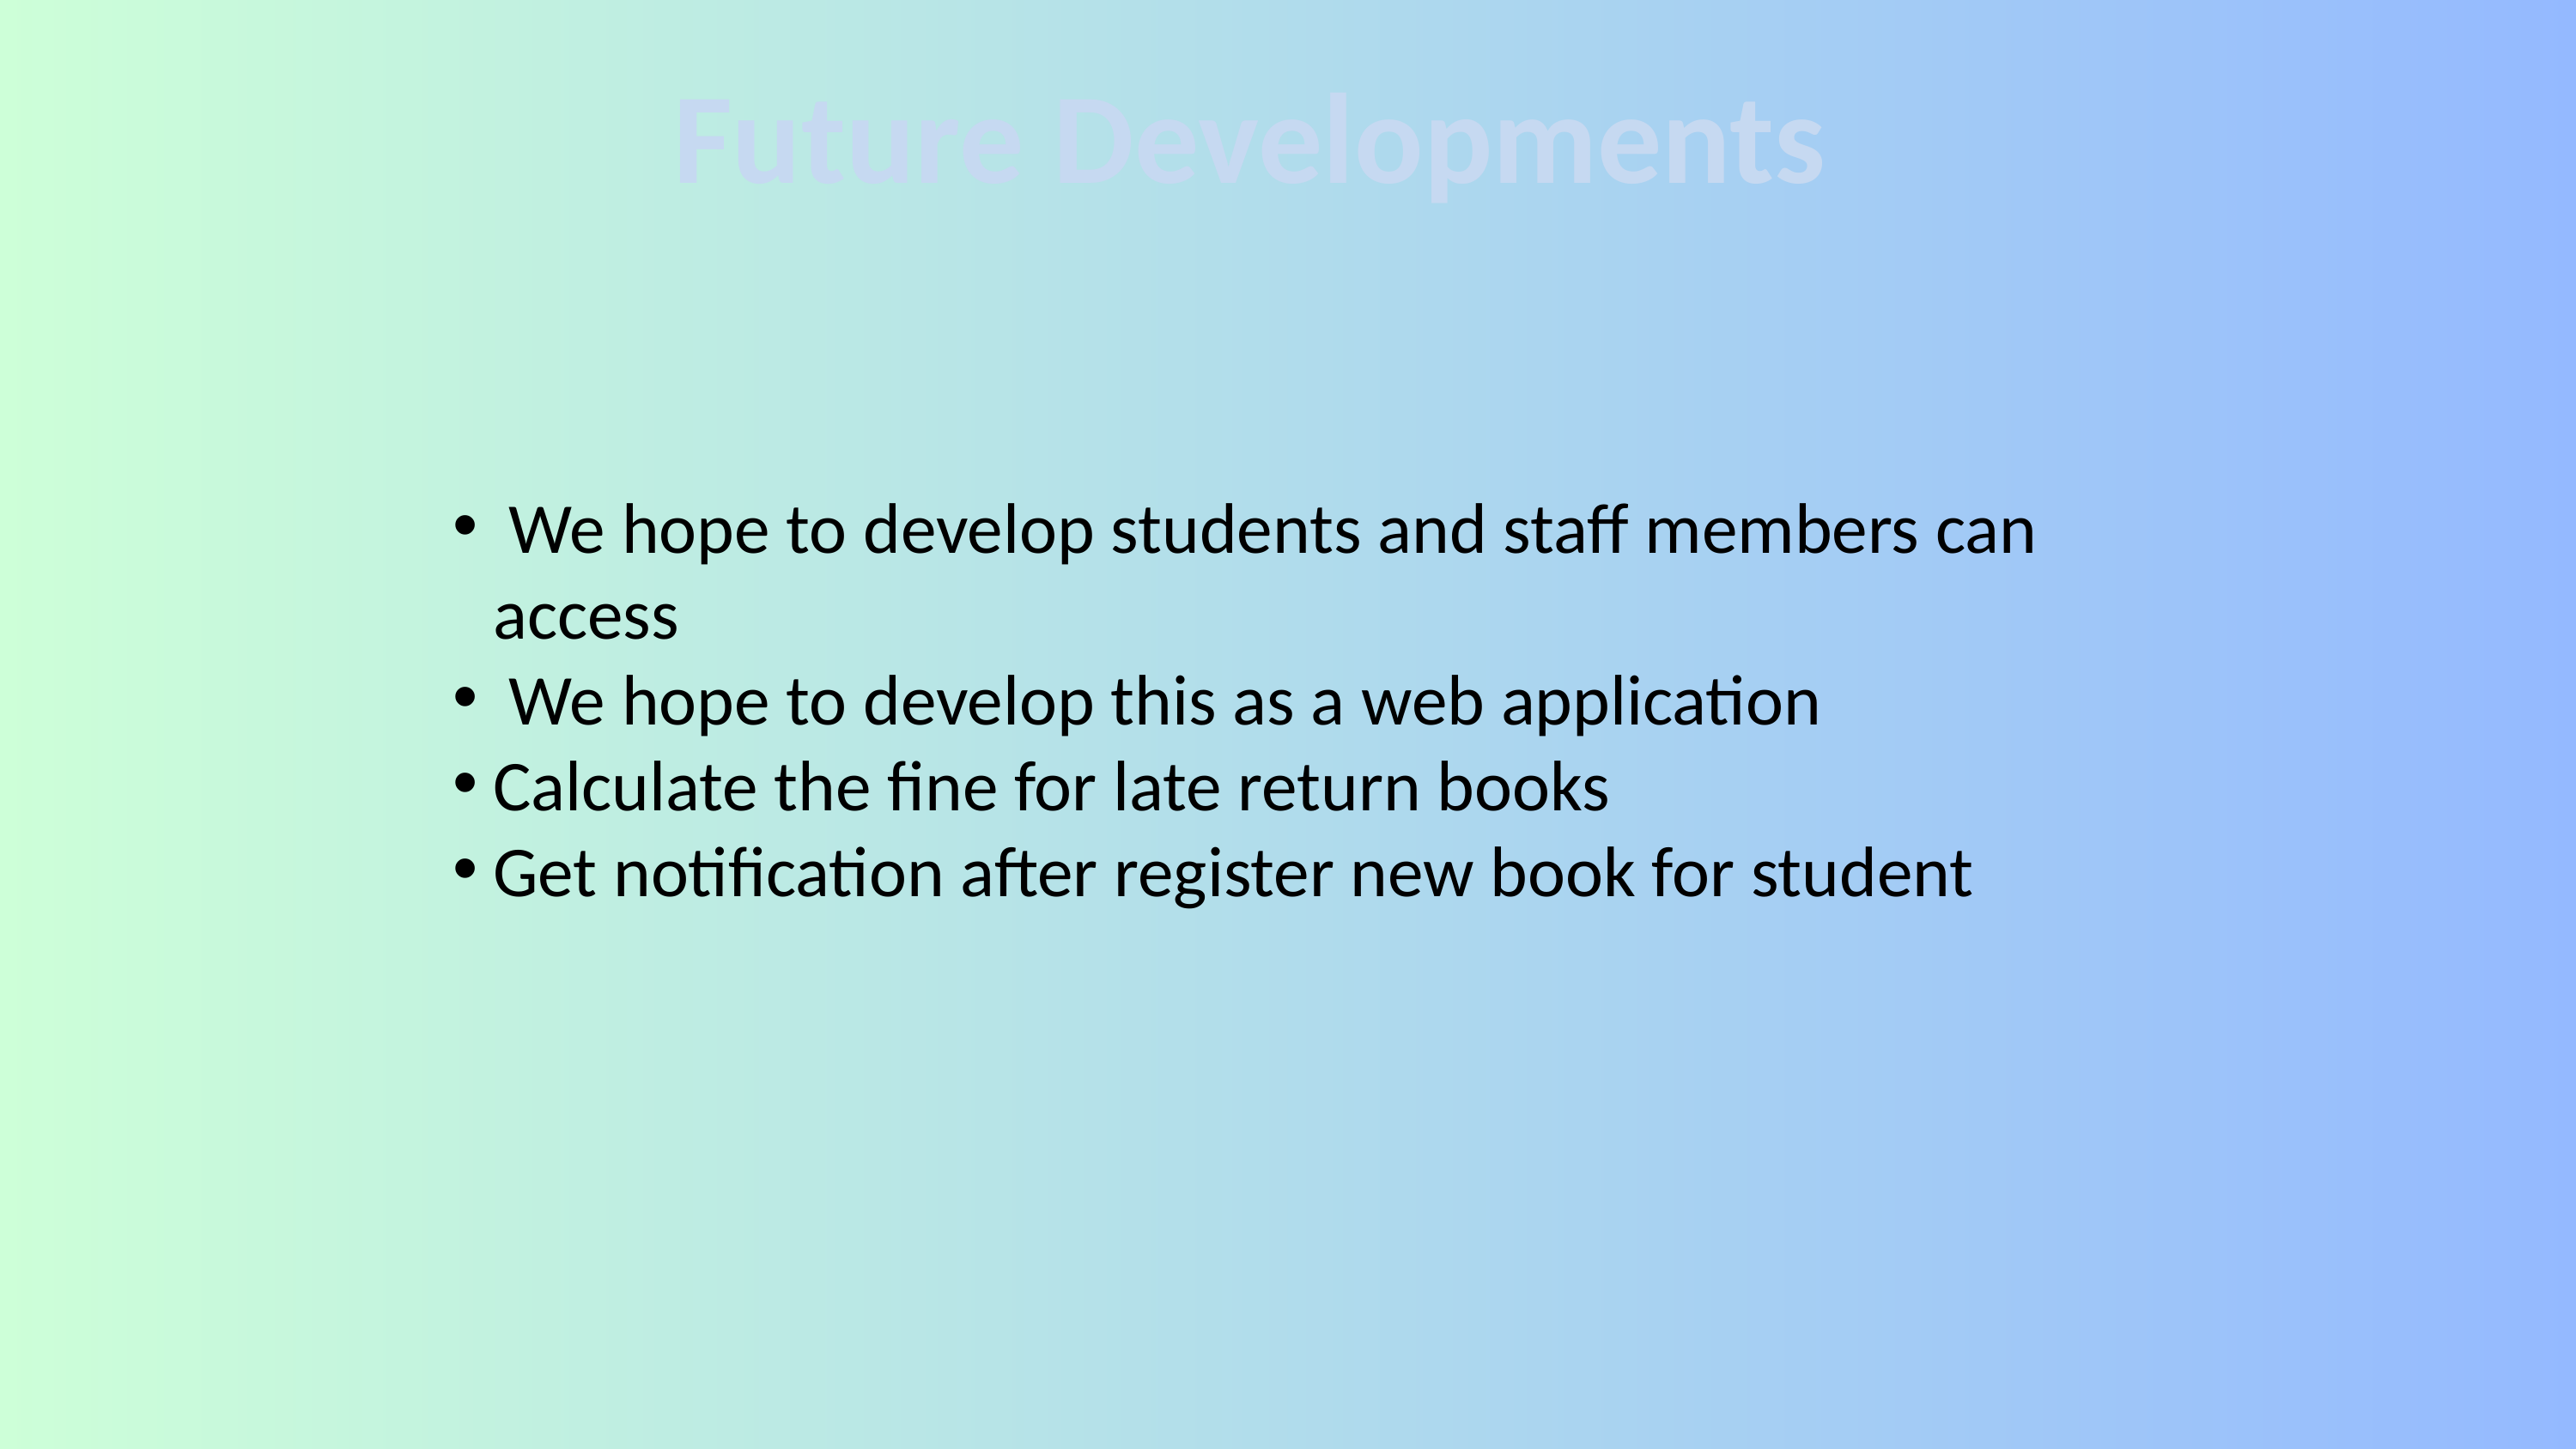

Future Developments
 We hope to develop students and staff members can access
 We hope to develop this as a web application
Calculate the fine for late return books
Get notification after register new book for student